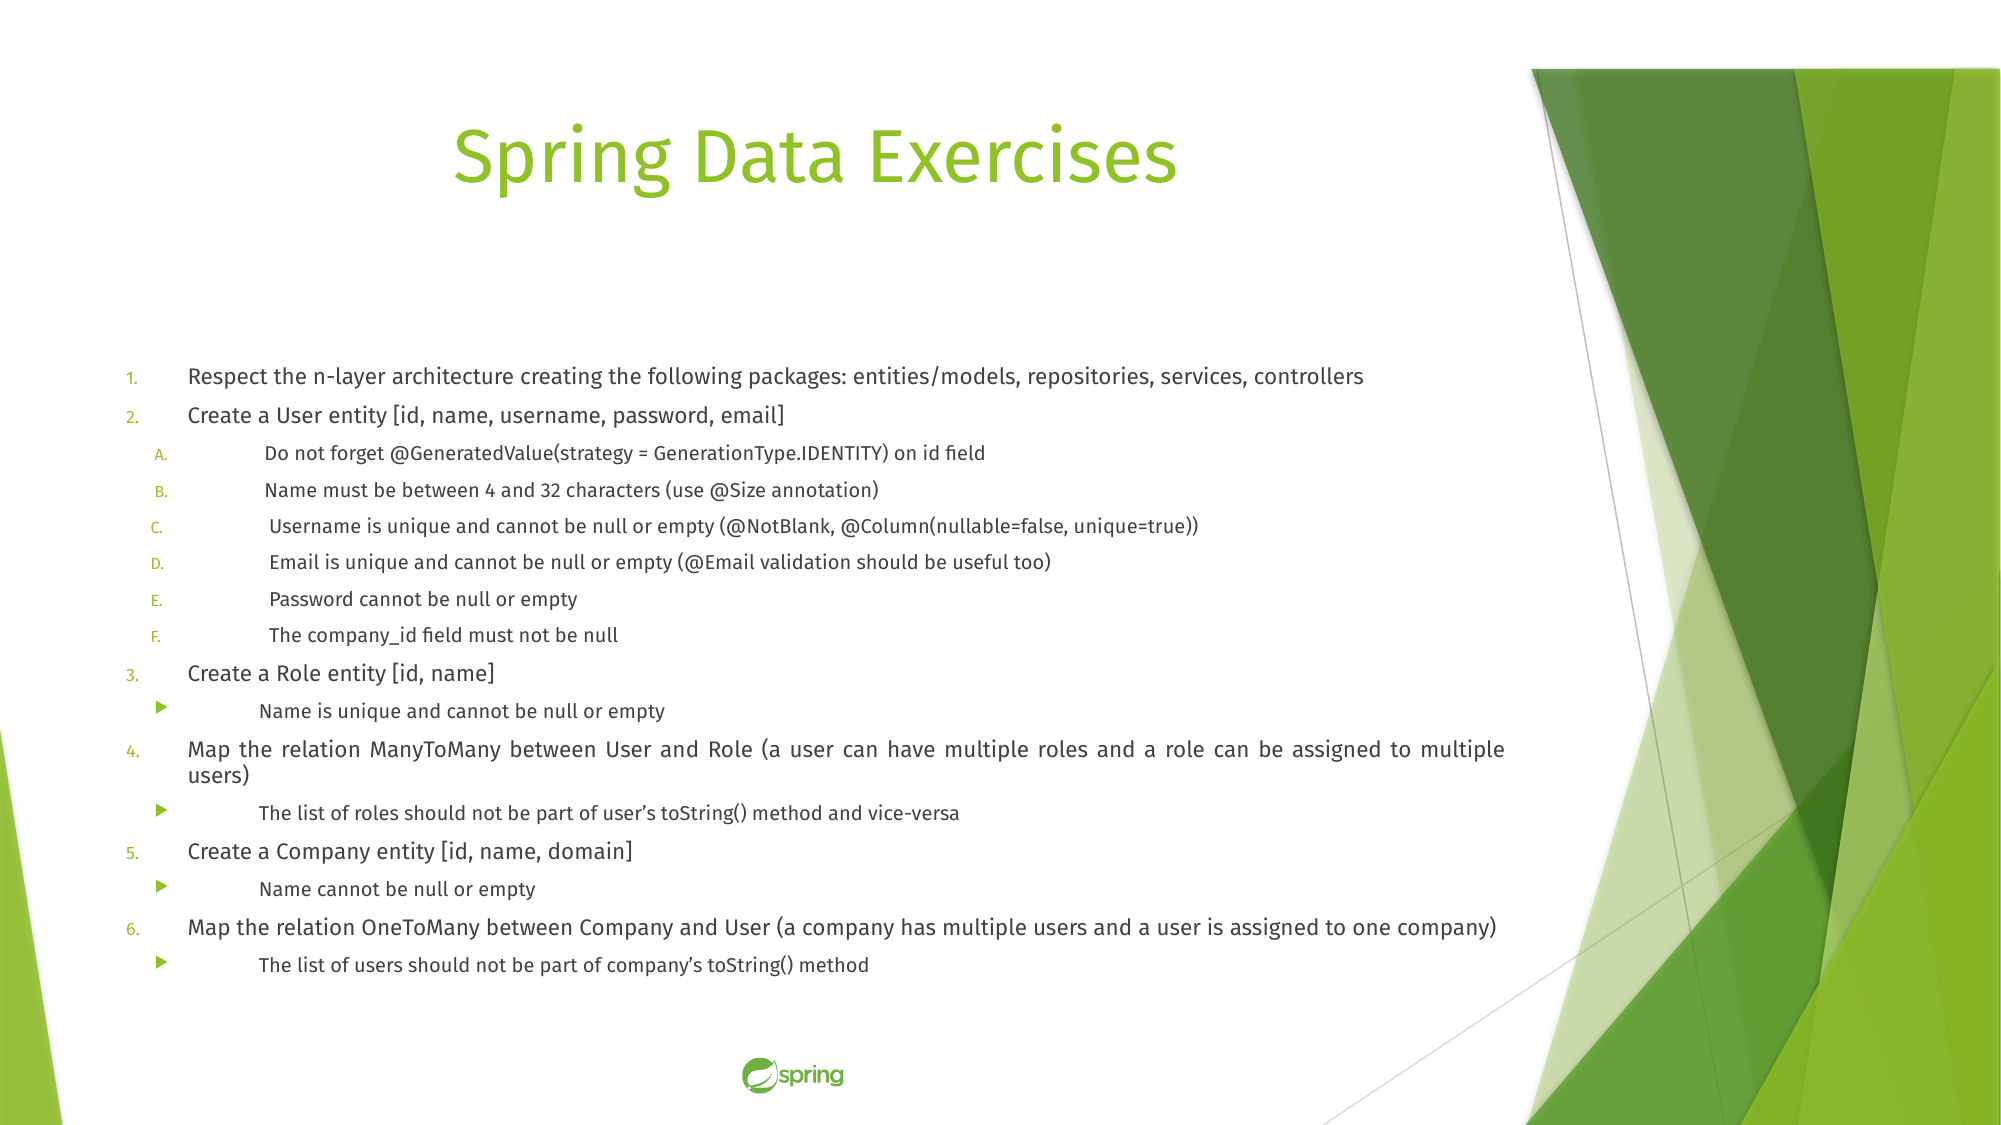

# Spring Data Exercises
Respect the n-layer architecture creating the following packages: entities/models, repositories, services, controllers
Create a User entity [id, name, username, password, email]
 Do not forget @GeneratedValue(strategy = GenerationType.IDENTITY) on id field
 Name must be between 4 and 32 characters (use @Size annotation)
Username is unique and cannot be null or empty (@NotBlank, @Column(nullable=false, unique=true))
Email is unique and cannot be null or empty (@Email validation should be useful too)
Password cannot be null or empty
The company_id field must not be null
Create a Role entity [id, name]
Name is unique and cannot be null or empty
Map the relation ManyToMany between User and Role (a user can have multiple roles and a role can be assigned to multiple users)
The list of roles should not be part of user’s toString() method and vice-versa
Create a Company entity [id, name, domain]
Name cannot be null or empty
Map the relation OneToMany between Company and User (a company has multiple users and a user is assigned to one company)
The list of users should not be part of company’s toString() method